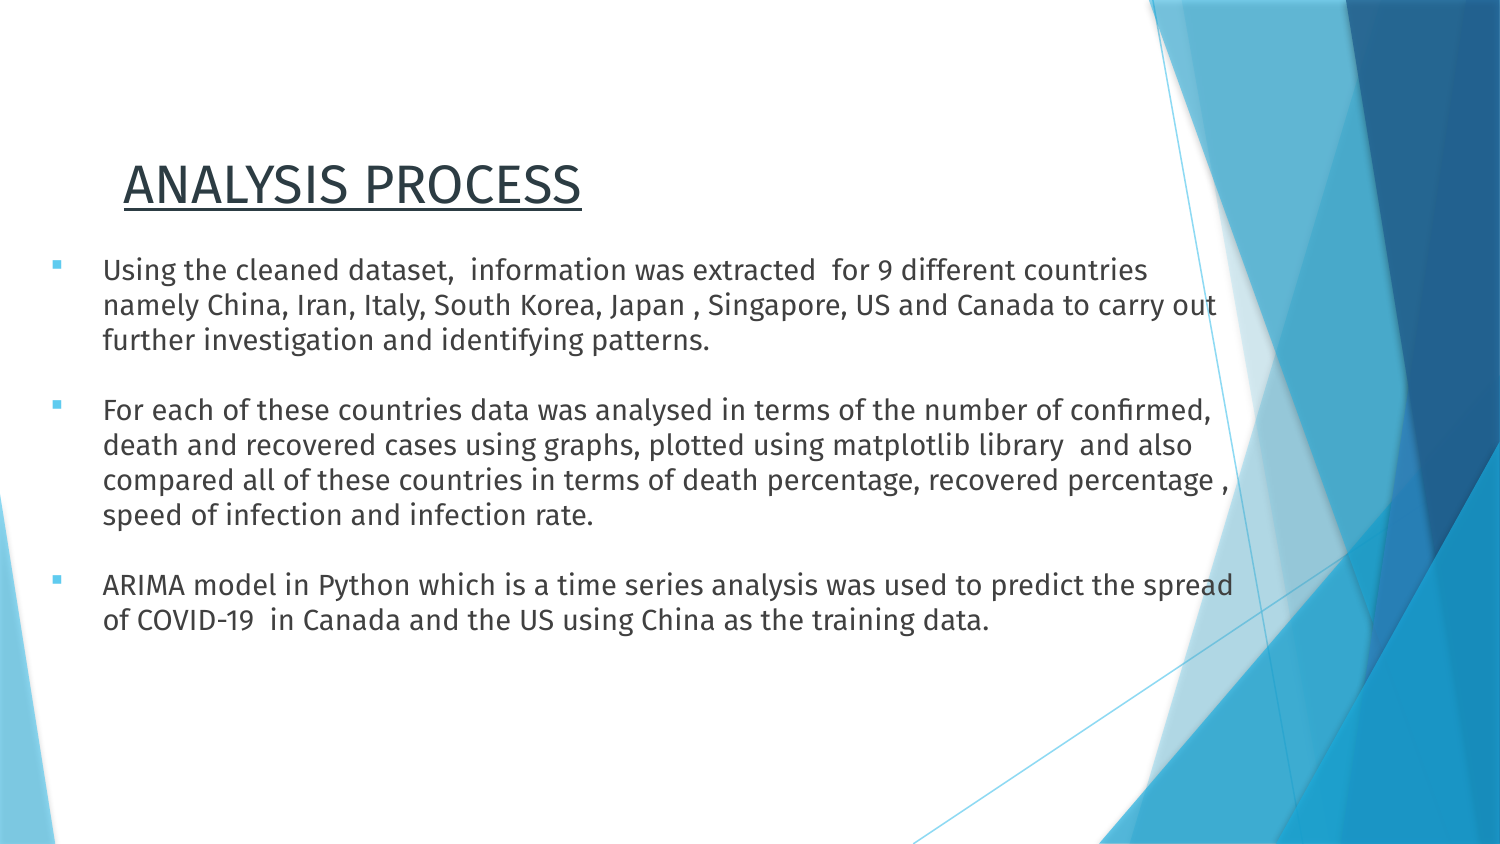

# ANALYSIS PROCESS
Using the cleaned dataset,  information was extracted  for 9 different countries  namely China, Iran, Italy, South Korea, Japan , Singapore, US and Canada to carry out further investigation and identifying patterns.

For each of these countries data was analysed in terms of the number of confirmed, death and recovered cases using graphs, plotted using matplotlib library  and also compared all of these countries in terms of death percentage, recovered percentage , speed of infection and infection rate.

ARIMA model in Python which is a time series analysis was used to predict the spread of COVID-19  in Canada and the US using China as the training data.